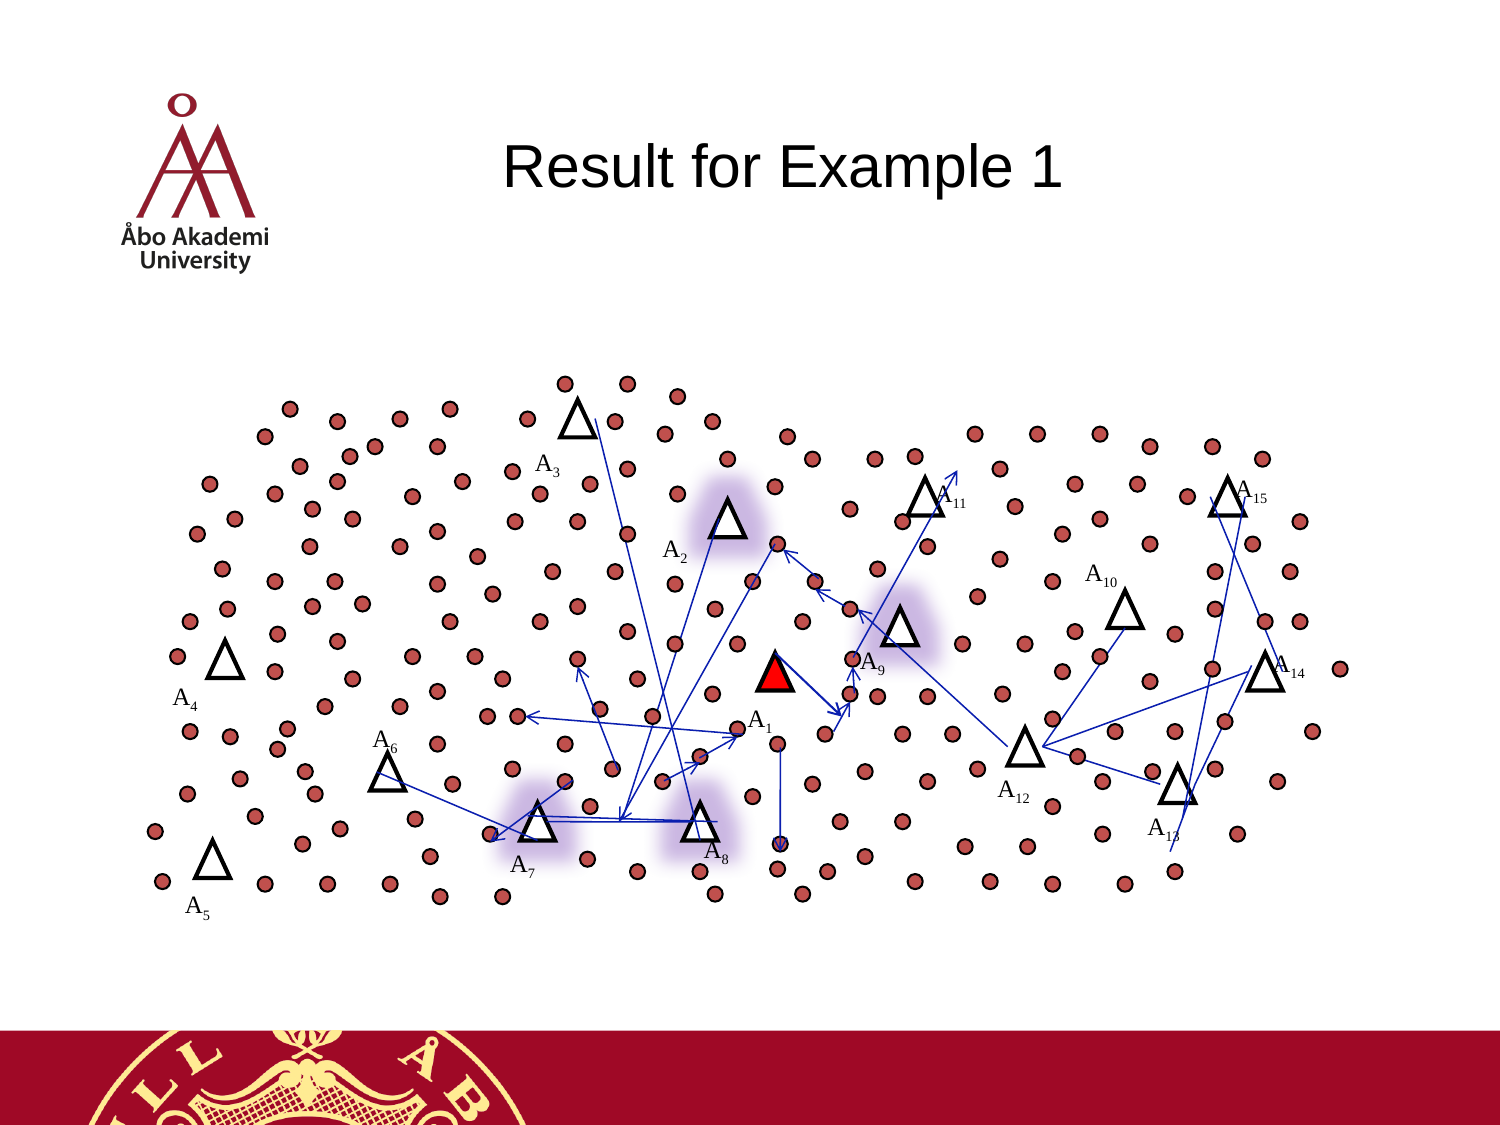

# Result for Example 1

A3

A15
A11

A2

A10

A9

A14

A4

A1

A6

A12

A13

A8

A7

A5